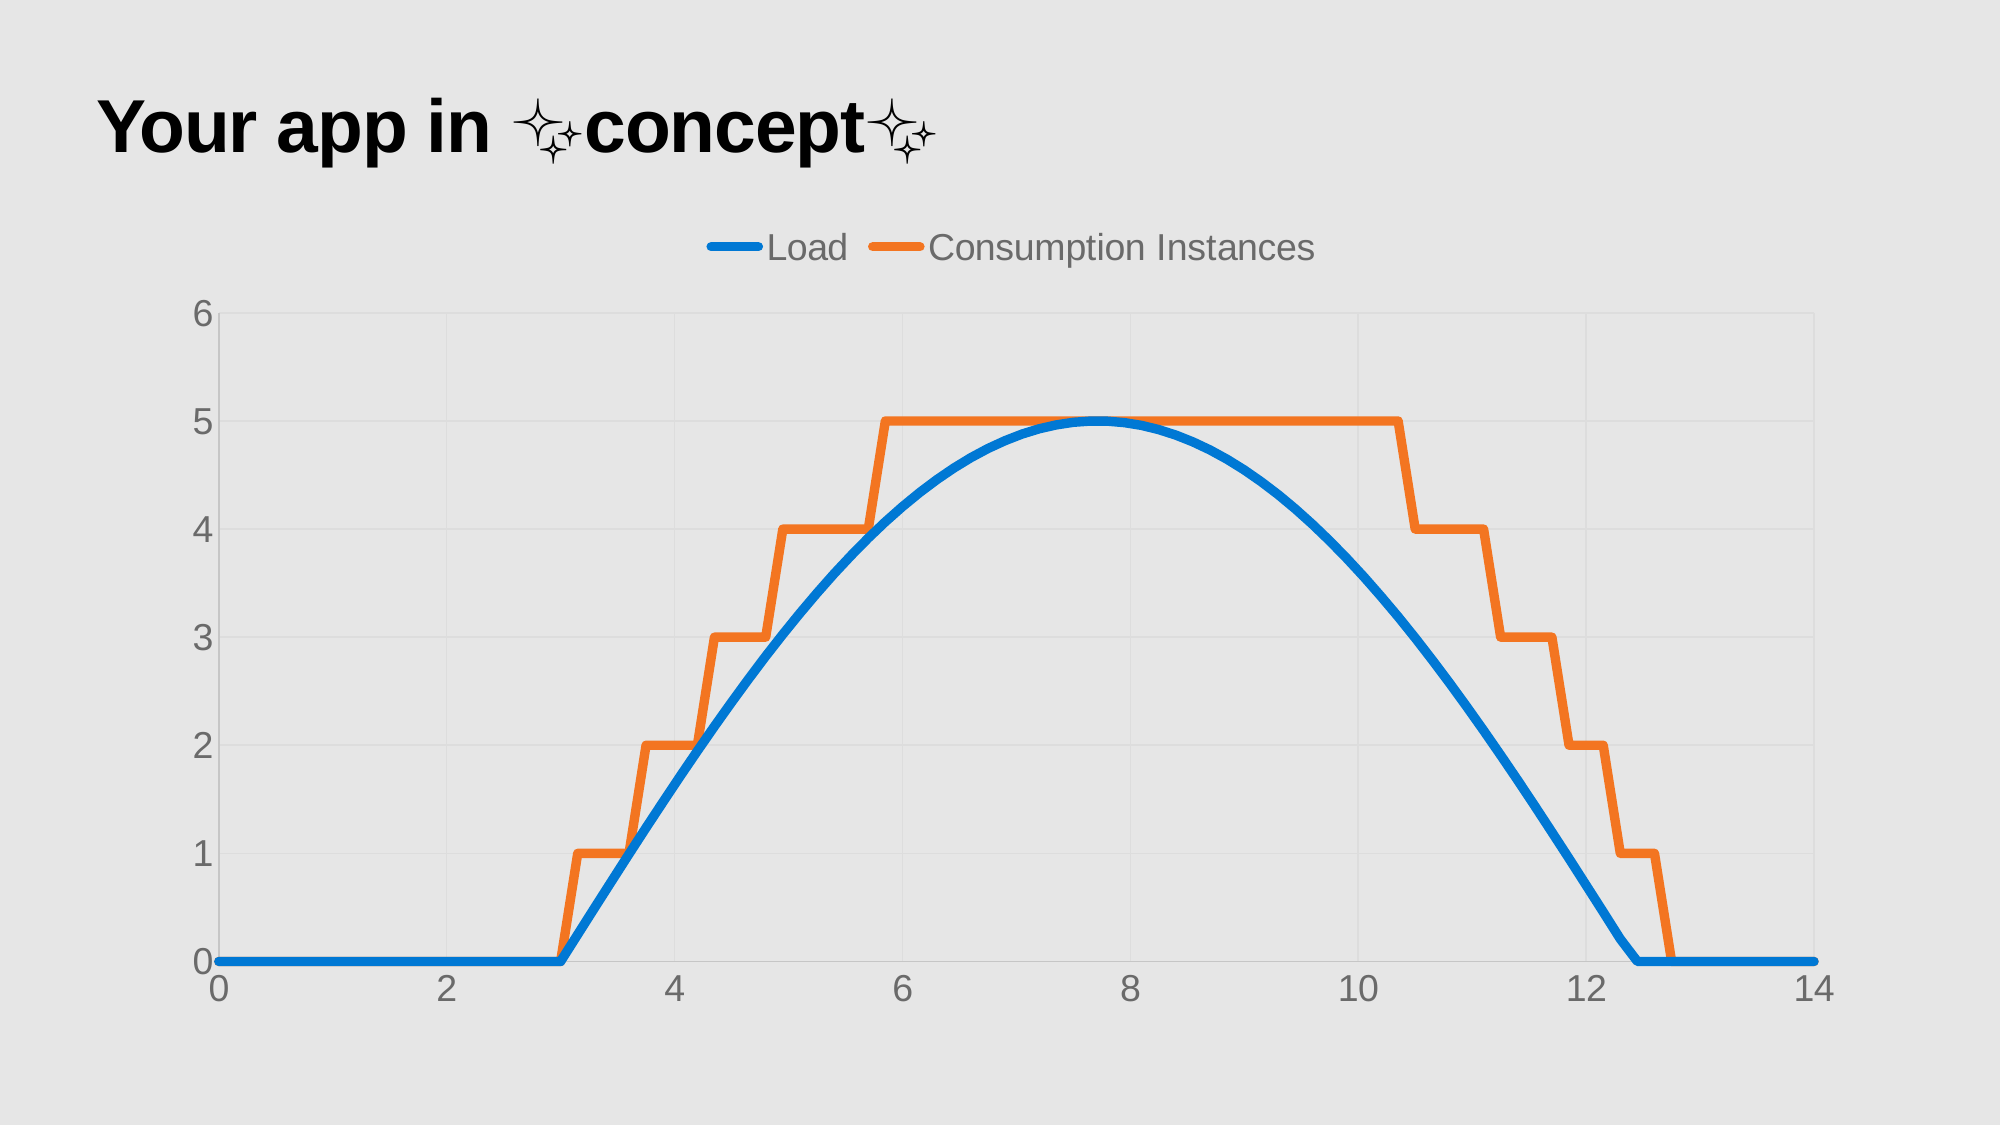

# Your app in ✨concept✨

### Chart

| Category | Load | Consumption Instances |
|---|---|---|